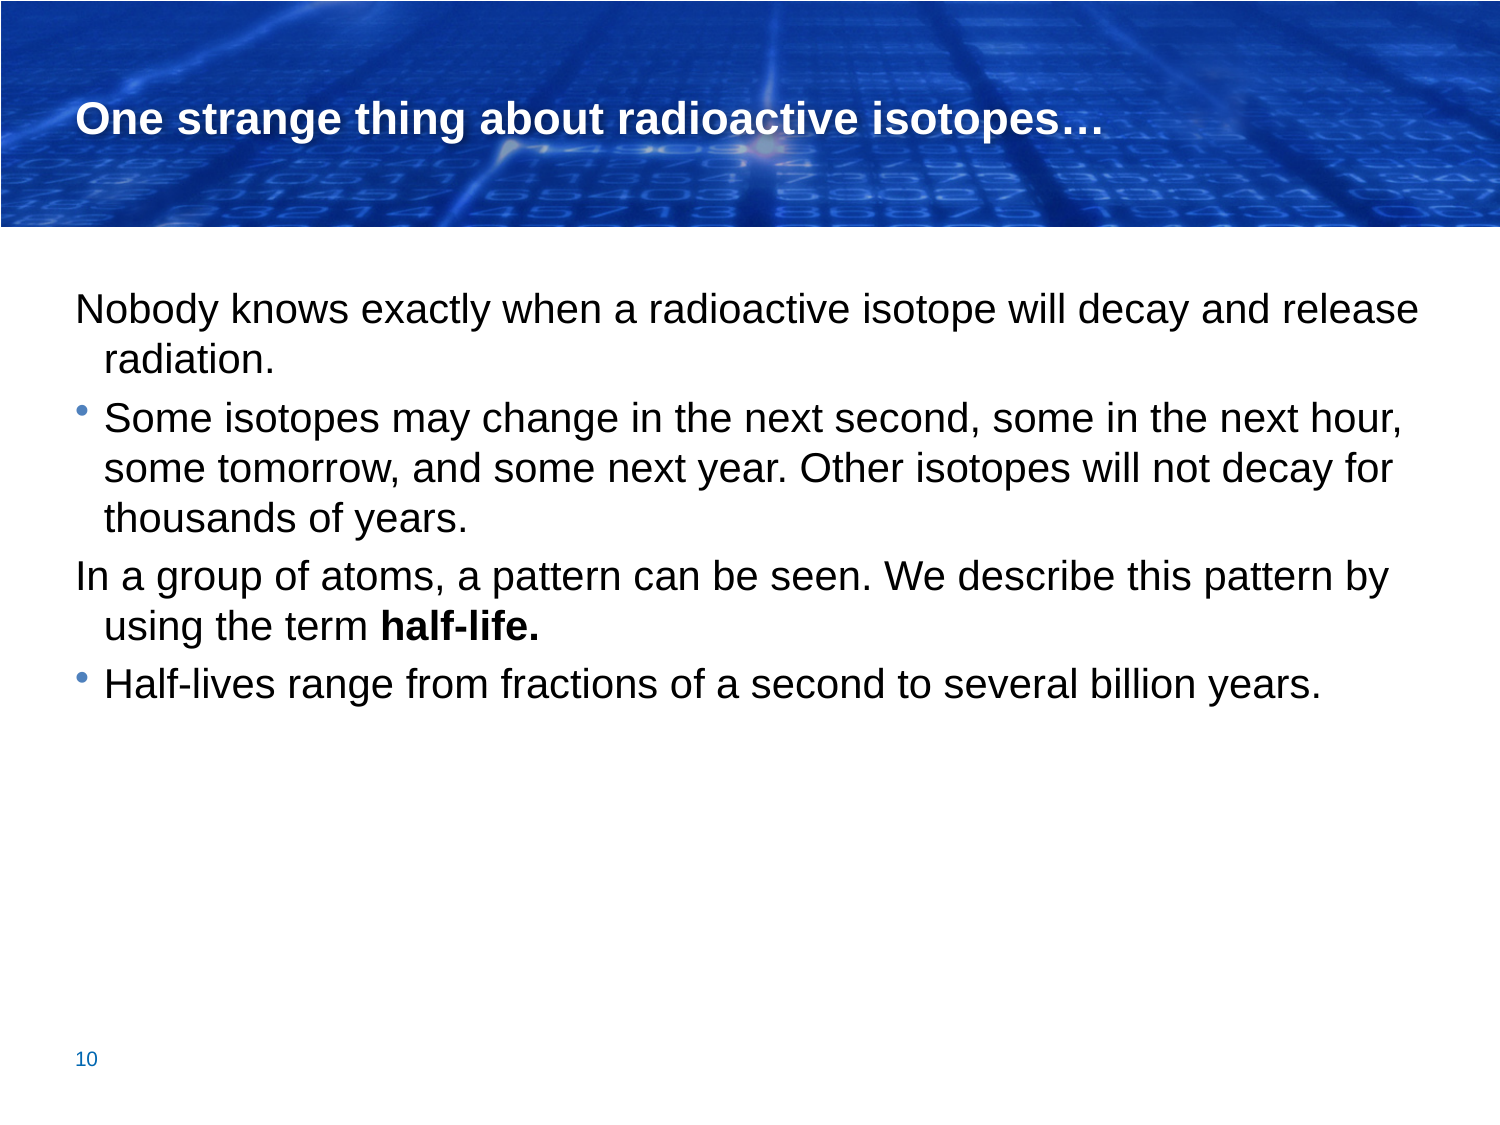

# One strange thing about radioactive isotopes…
Nobody knows exactly when a radioactive isotope will decay and release radiation.
Some isotopes may change in the next second, some in the next hour, some tomorrow, and some next year. Other isotopes will not decay for thousands of years.
In a group of atoms, a pattern can be seen. We describe this pattern by using the term half-life.
Half-lives range from fractions of a second to several billion years.

10